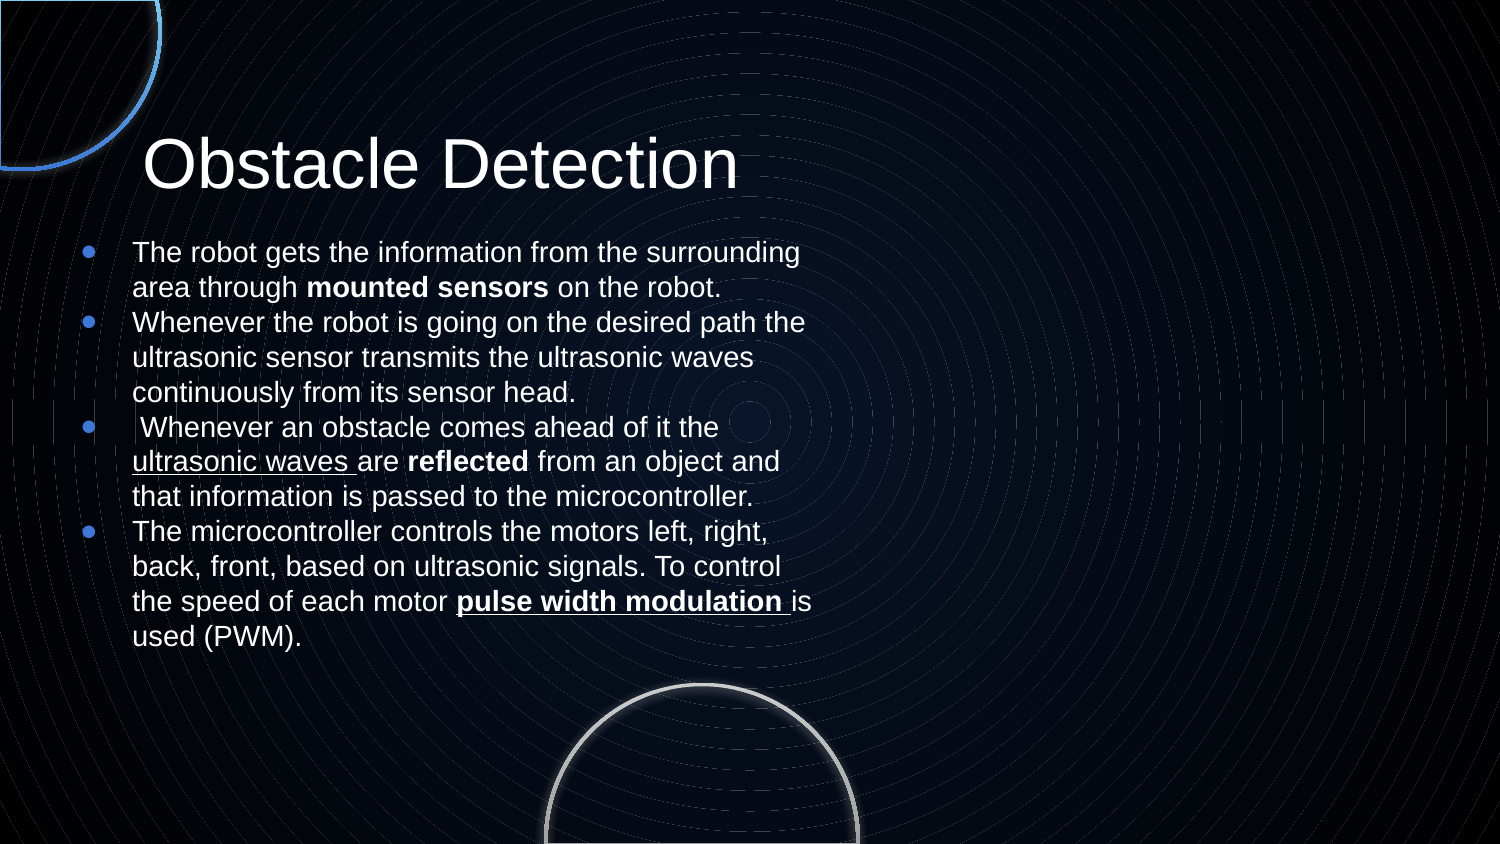

# Obstacle Detection
The robot gets the information from the surrounding area through mounted sensors on the robot.
Whenever the robot is going on the desired path the ultrasonic sensor transmits the ultrasonic waves continuously from its sensor head.
 Whenever an obstacle comes ahead of it the ultrasonic waves are reflected from an object and that information is passed to the microcontroller.
The microcontroller controls the motors left, right, back, front, based on ultrasonic signals. To control the speed of each motor pulse width modulation is used (PWM).